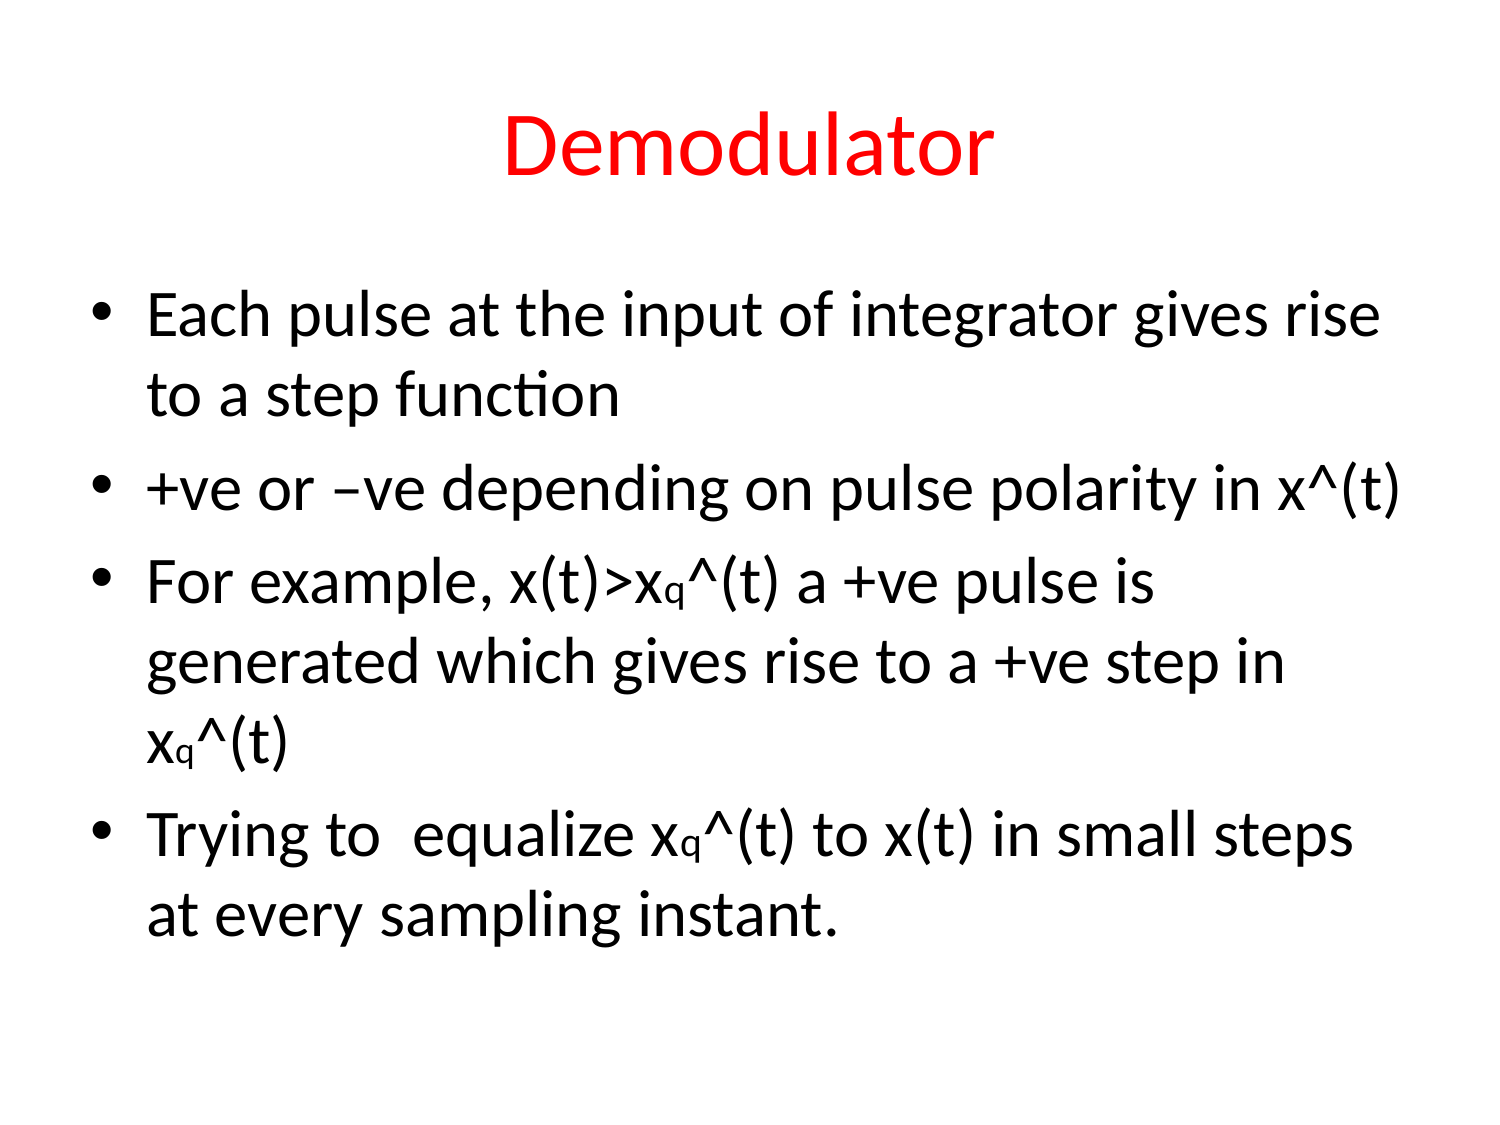

# Demodulator
Each pulse at the input of integrator gives rise to a step function
+ve or –ve depending on pulse polarity in x^(t)
For example, x(t)>xq^(t) a +ve pulse is generated which gives rise to a +ve step in xq^(t)
Trying to  equalize xq^(t) to x(t) in small steps at every sampling instant.